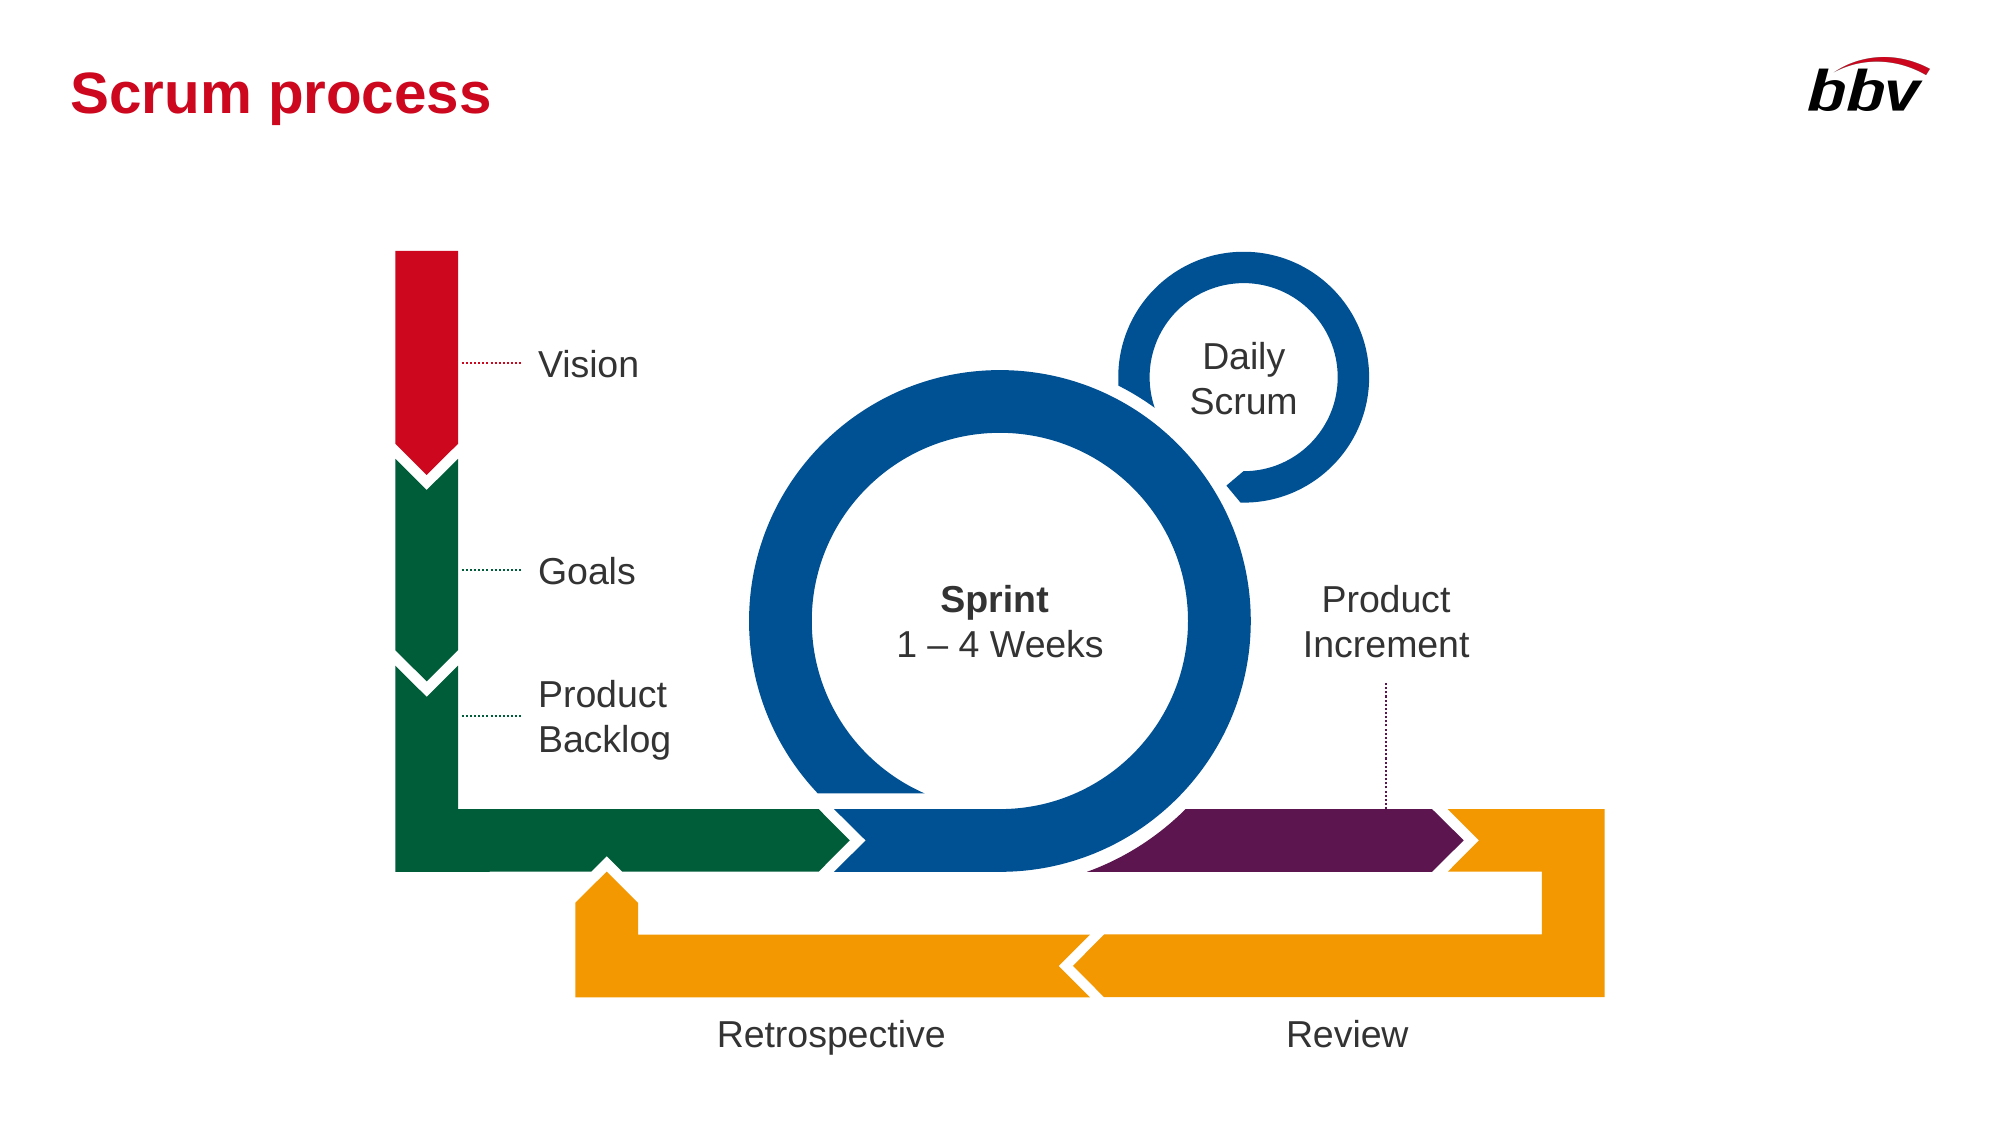

# Scrum process

Daily
Scrum
Vision

Goals
Sprint
1 – 4 Weeks
Product Increment

Product Backlog

Retrospective
Review